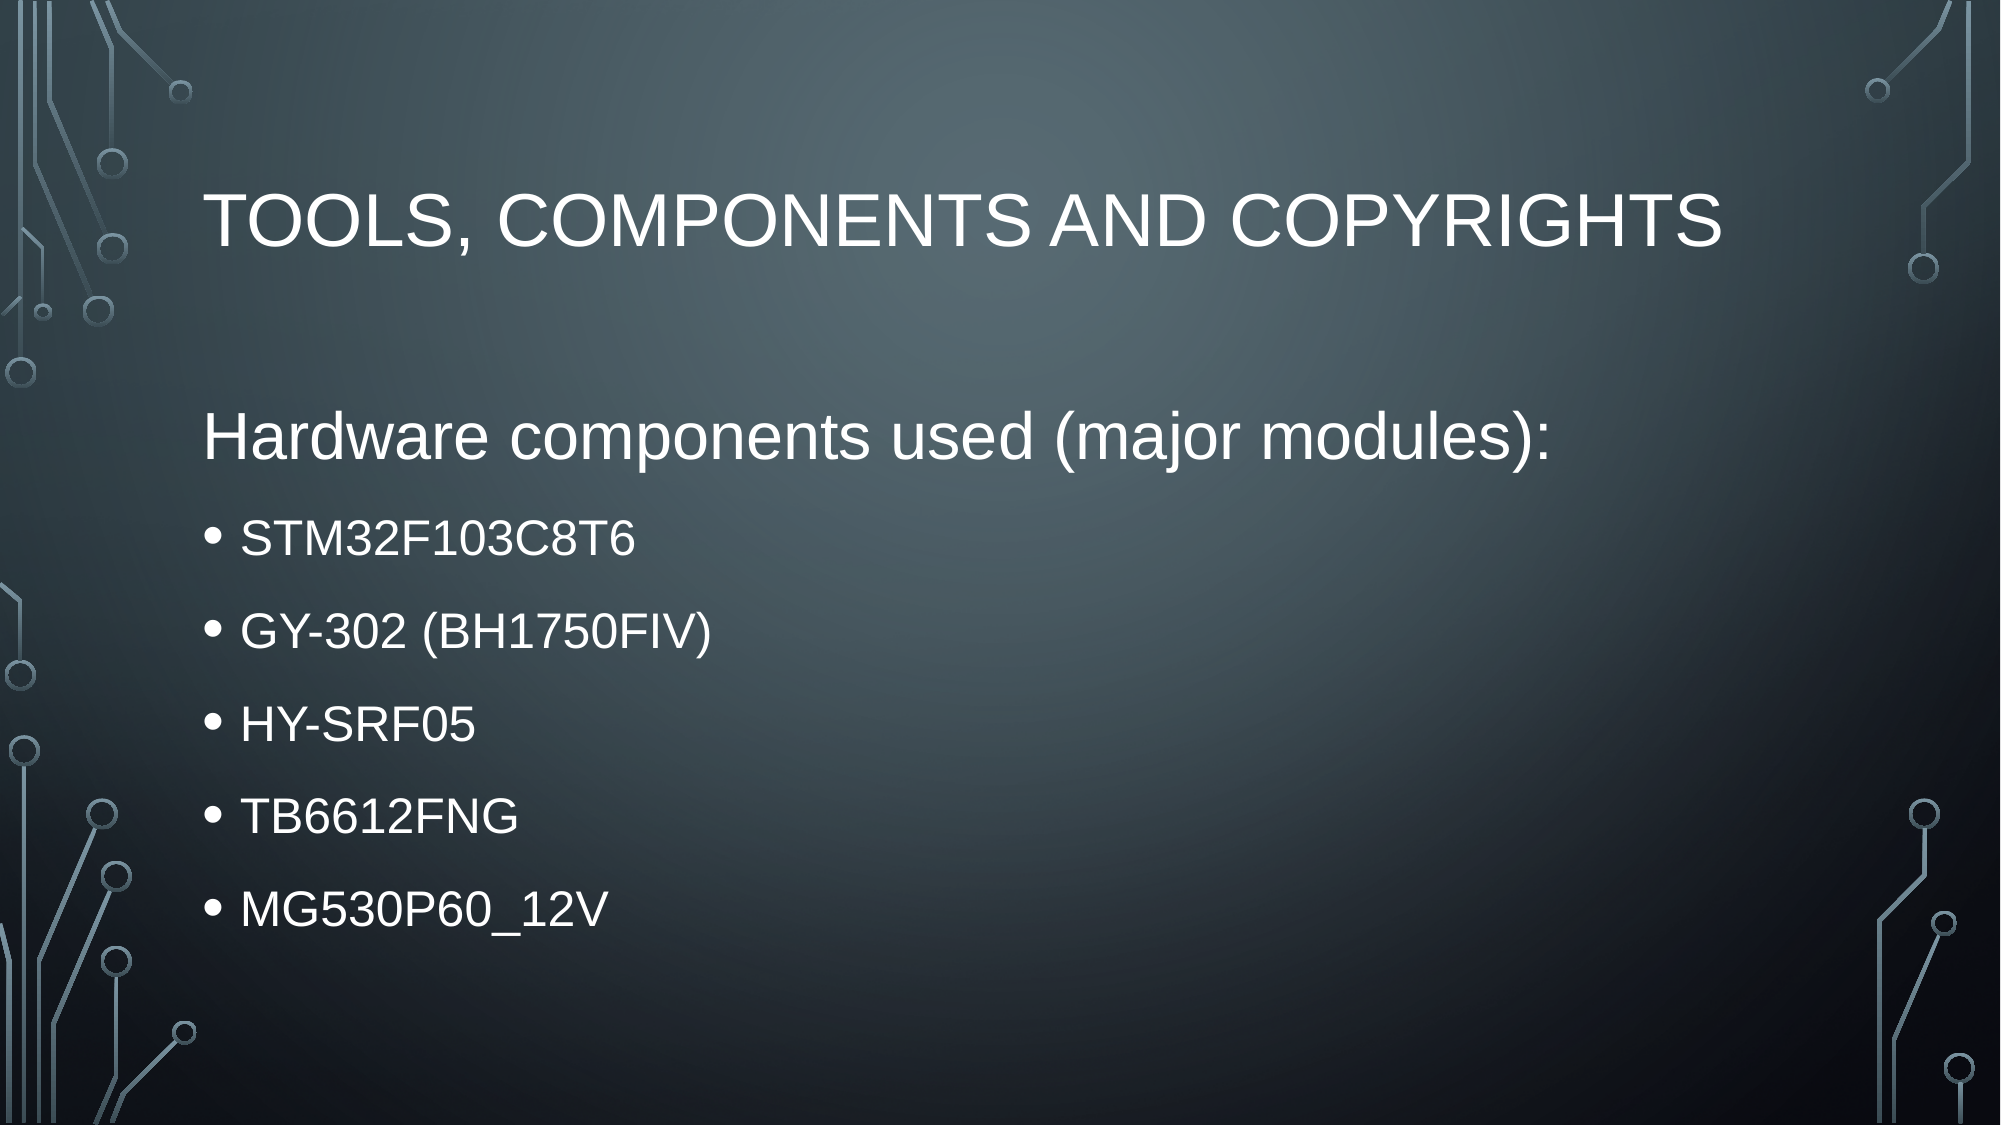

# Tools, components and copyrights
Hardware components used (major modules):
STM32F103C8T6
GY-302 (BH1750FIV)
HY-SRF05
TB6612FNG
MG530P60_12V